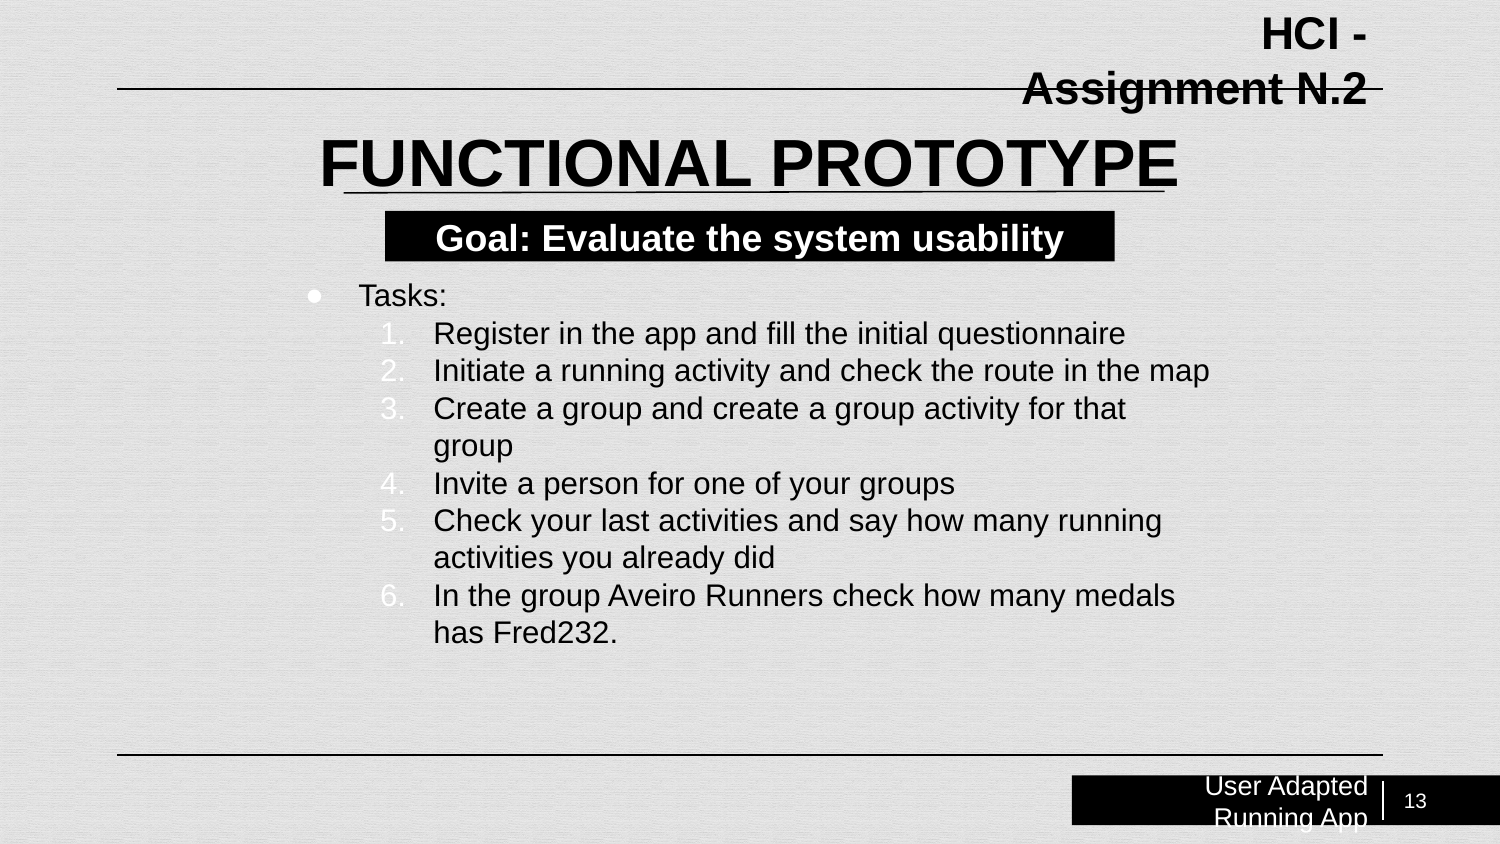

HCI - Assignment N.2
# FUNCTIONAL PROTOTYPE
Goal: Evaluate the system usability

Tasks:
Register in the app and fill the initial questionnaire
Initiate a running activity and check the route in the map
Create a group and create a group activity for that group
Invite a person for one of your groups
Check your last activities and say how many running activities you already did
In the group Aveiro Runners check how many medals has Fred232.
User Adapted Running App